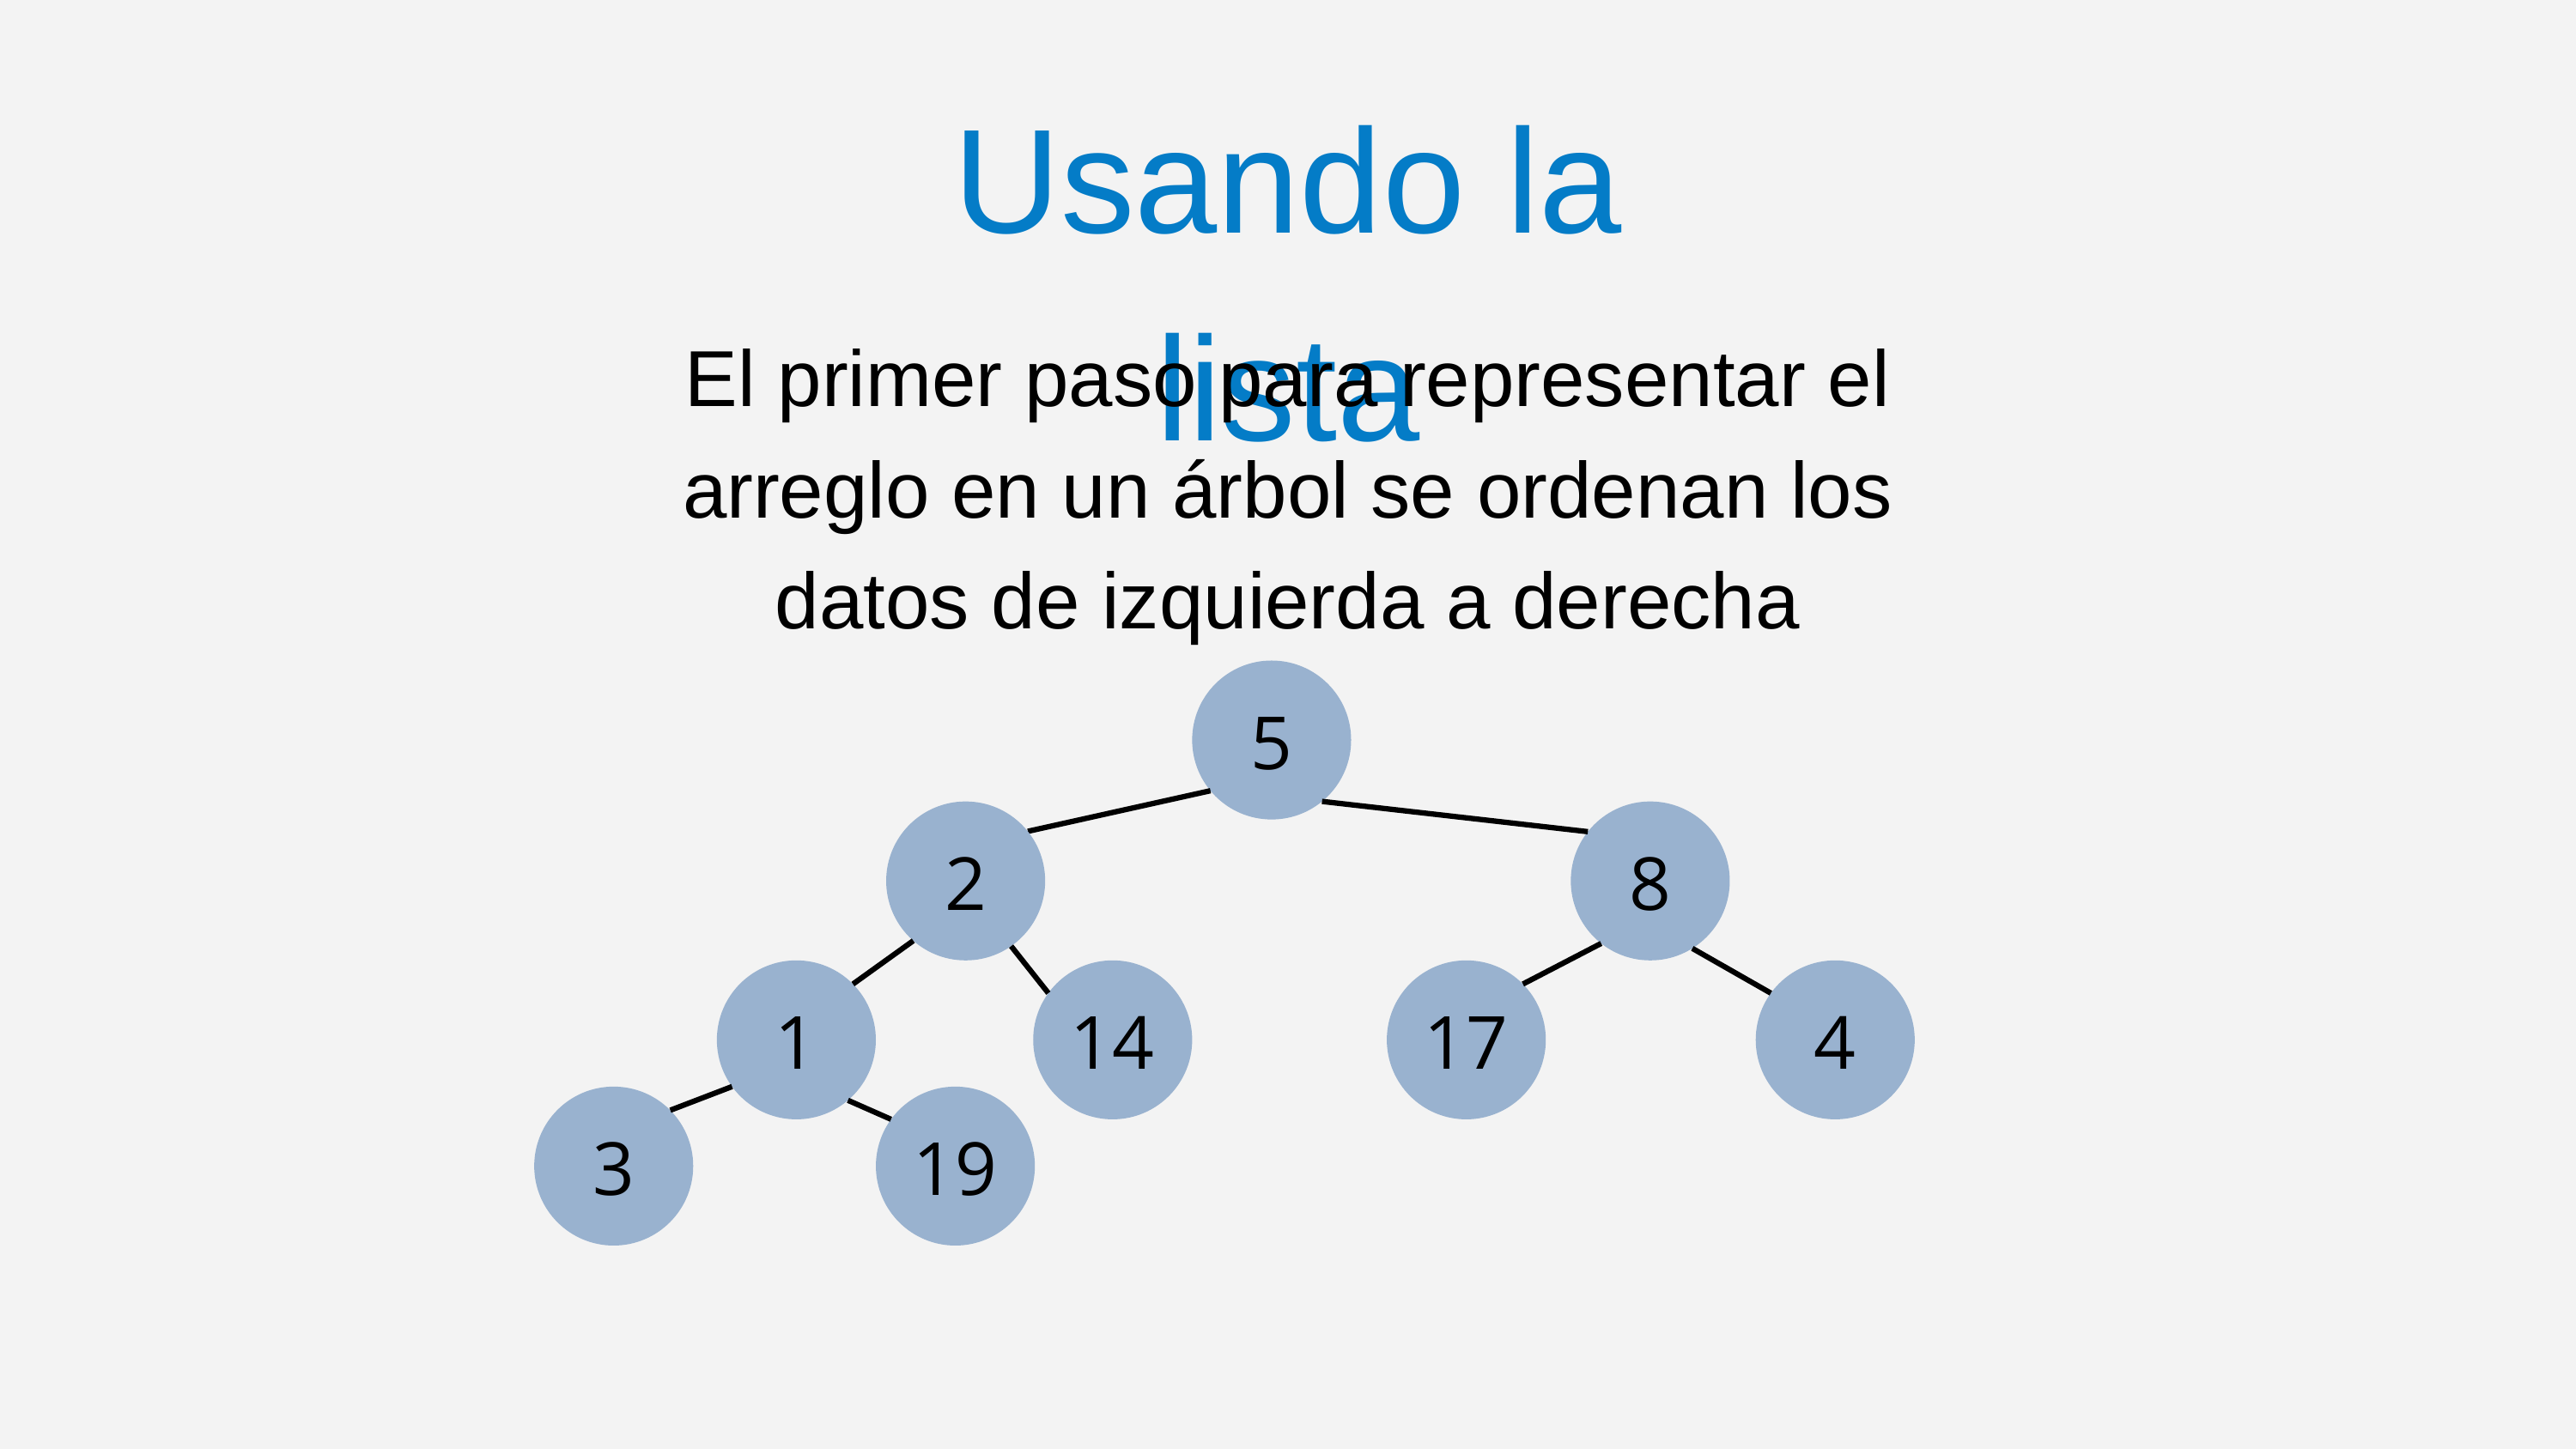

Usando la lista
El primer paso para representar el arreglo en un árbol se ordenan los datos de izquierda a derecha

5

2

8

1

14

17

4

3

19